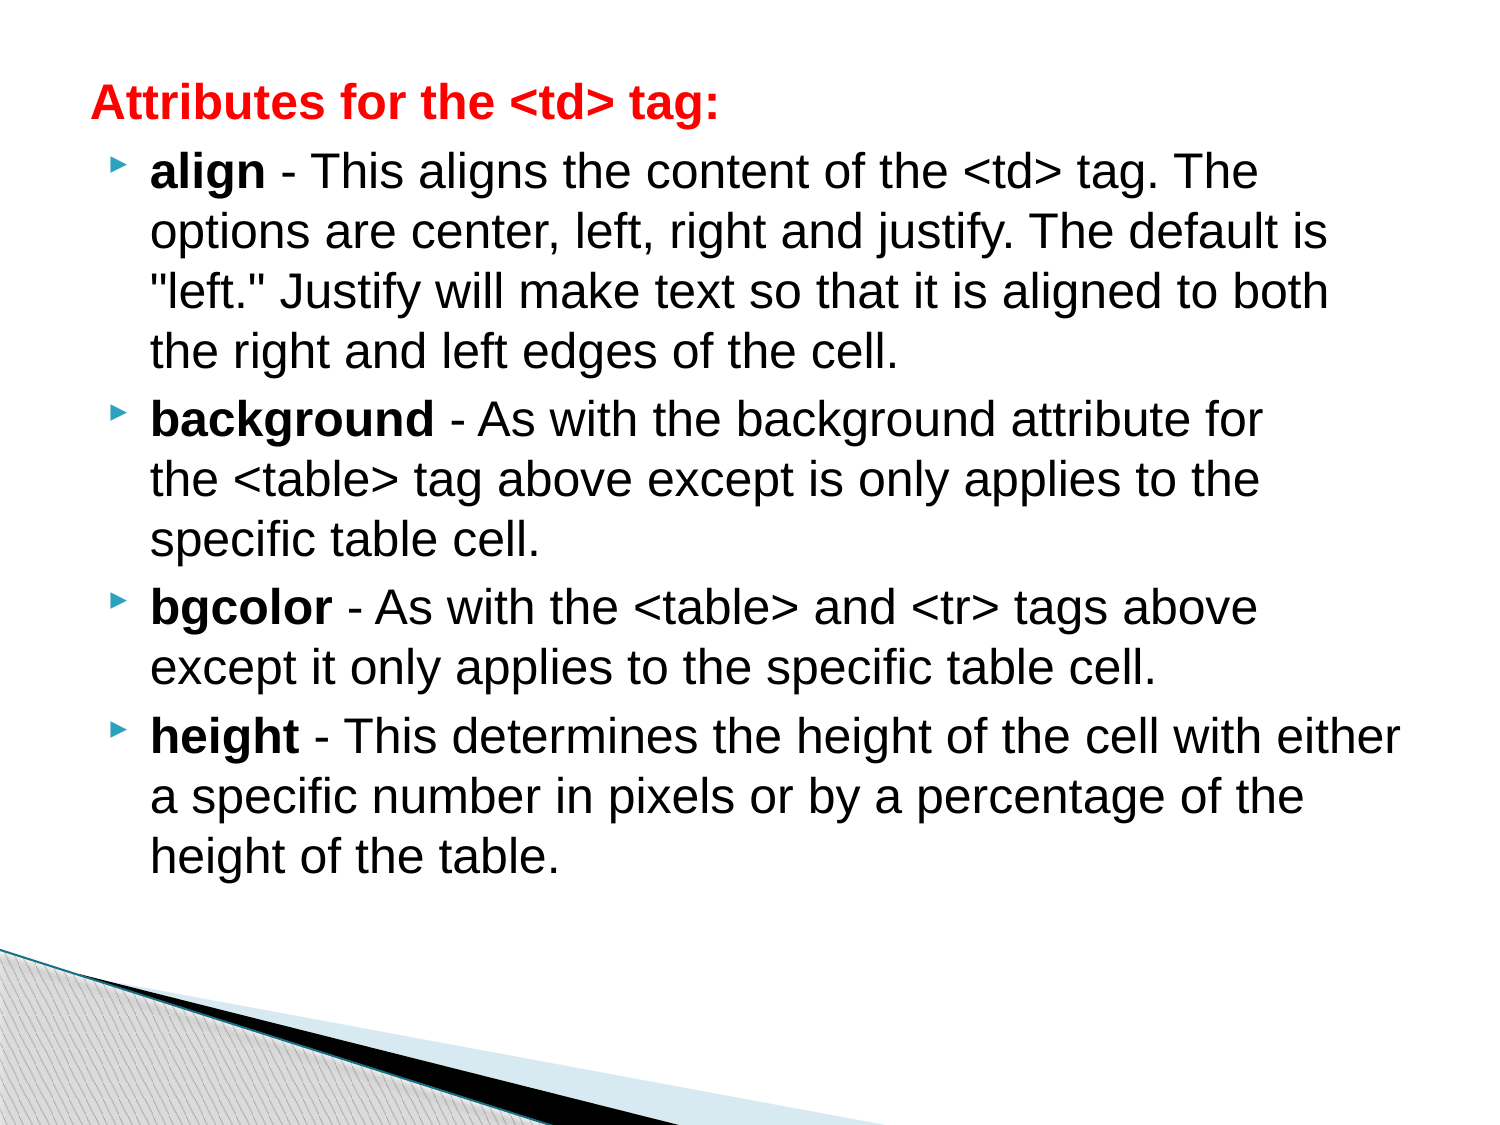

Attributes for the <td> tag:
align - This aligns the content of the <td> tag. The options are center, left, right and justify. The default is "left." Justify will make text so that it is aligned to both the right and left edges of the cell.
background - As with the background attribute for the <table> tag above except is only applies to the specific table cell.
bgcolor - As with the <table> and <tr> tags above except it only applies to the specific table cell.
height - This determines the height of the cell with either a specific number in pixels or by a percentage of the height of the table.